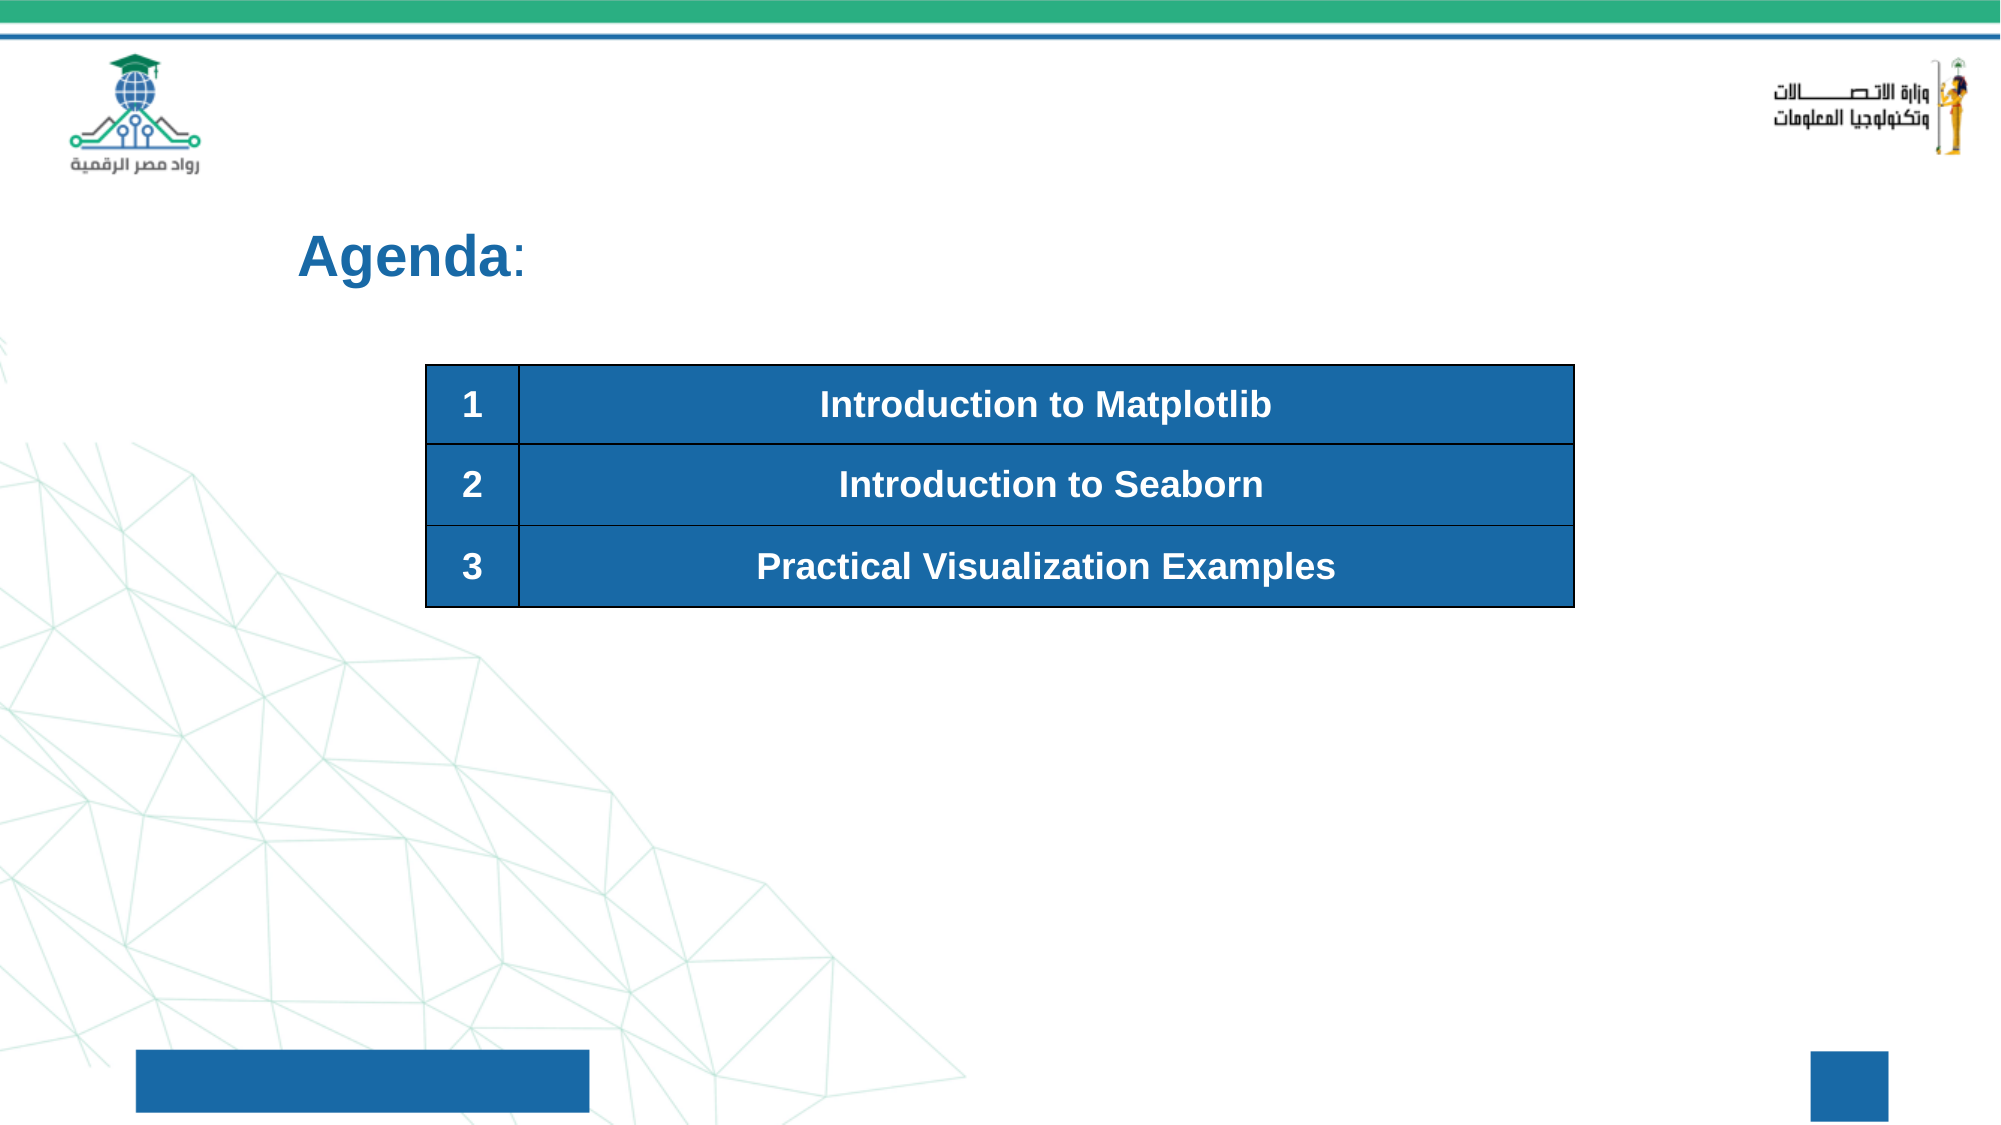

Agenda:
| 1 | Introduction to Matplotlib |
| --- | --- |
| 2 | Introduction to Seaborn |
| 3 | Practical Visualization Examples |